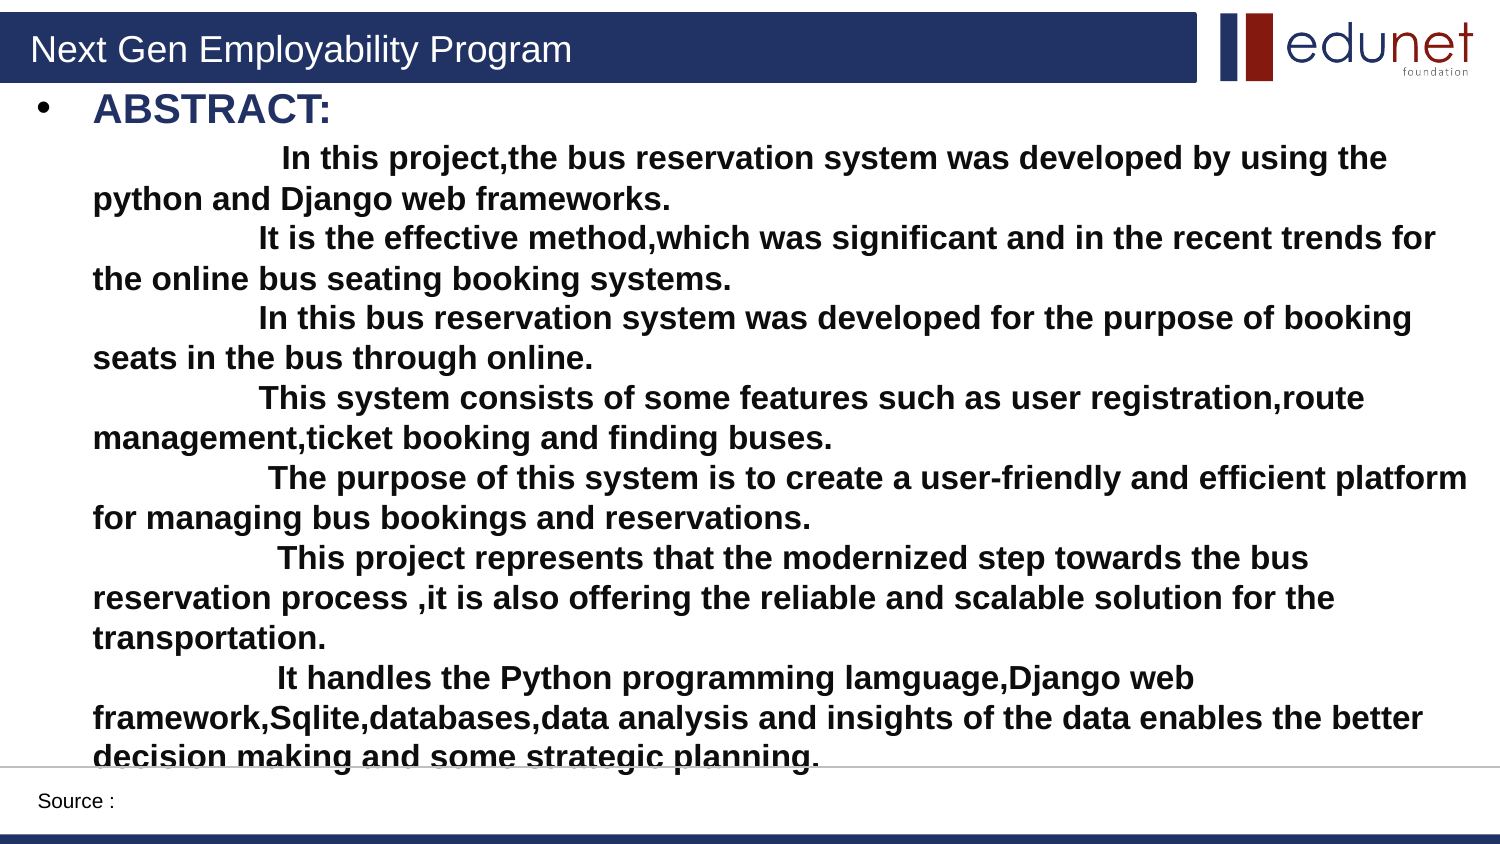

ABSTRACT:
                  In this project,the bus reservation system was developed by using the python and Django web frameworks.
                  It is the effective method,which was significant and in the recent trends for the online bus seating booking systems.
                  In this bus reservation system was developed for the purpose of booking seats in the bus through online.
                  This system consists of some features such as user registration,route management,ticket booking and finding buses.
                   The purpose of this system is to create a user-friendly and efficient platform for managing bus bookings and reservations.
                    This project represents that the modernized step towards the bus reservation process ,it is also offering the reliable and scalable solution for the transportation.
                    It handles the Python programming lamguage,Django web framework,Sqlite,databases,data analysis and insights of the data enables the better decision making and some strategic planning.
Source :